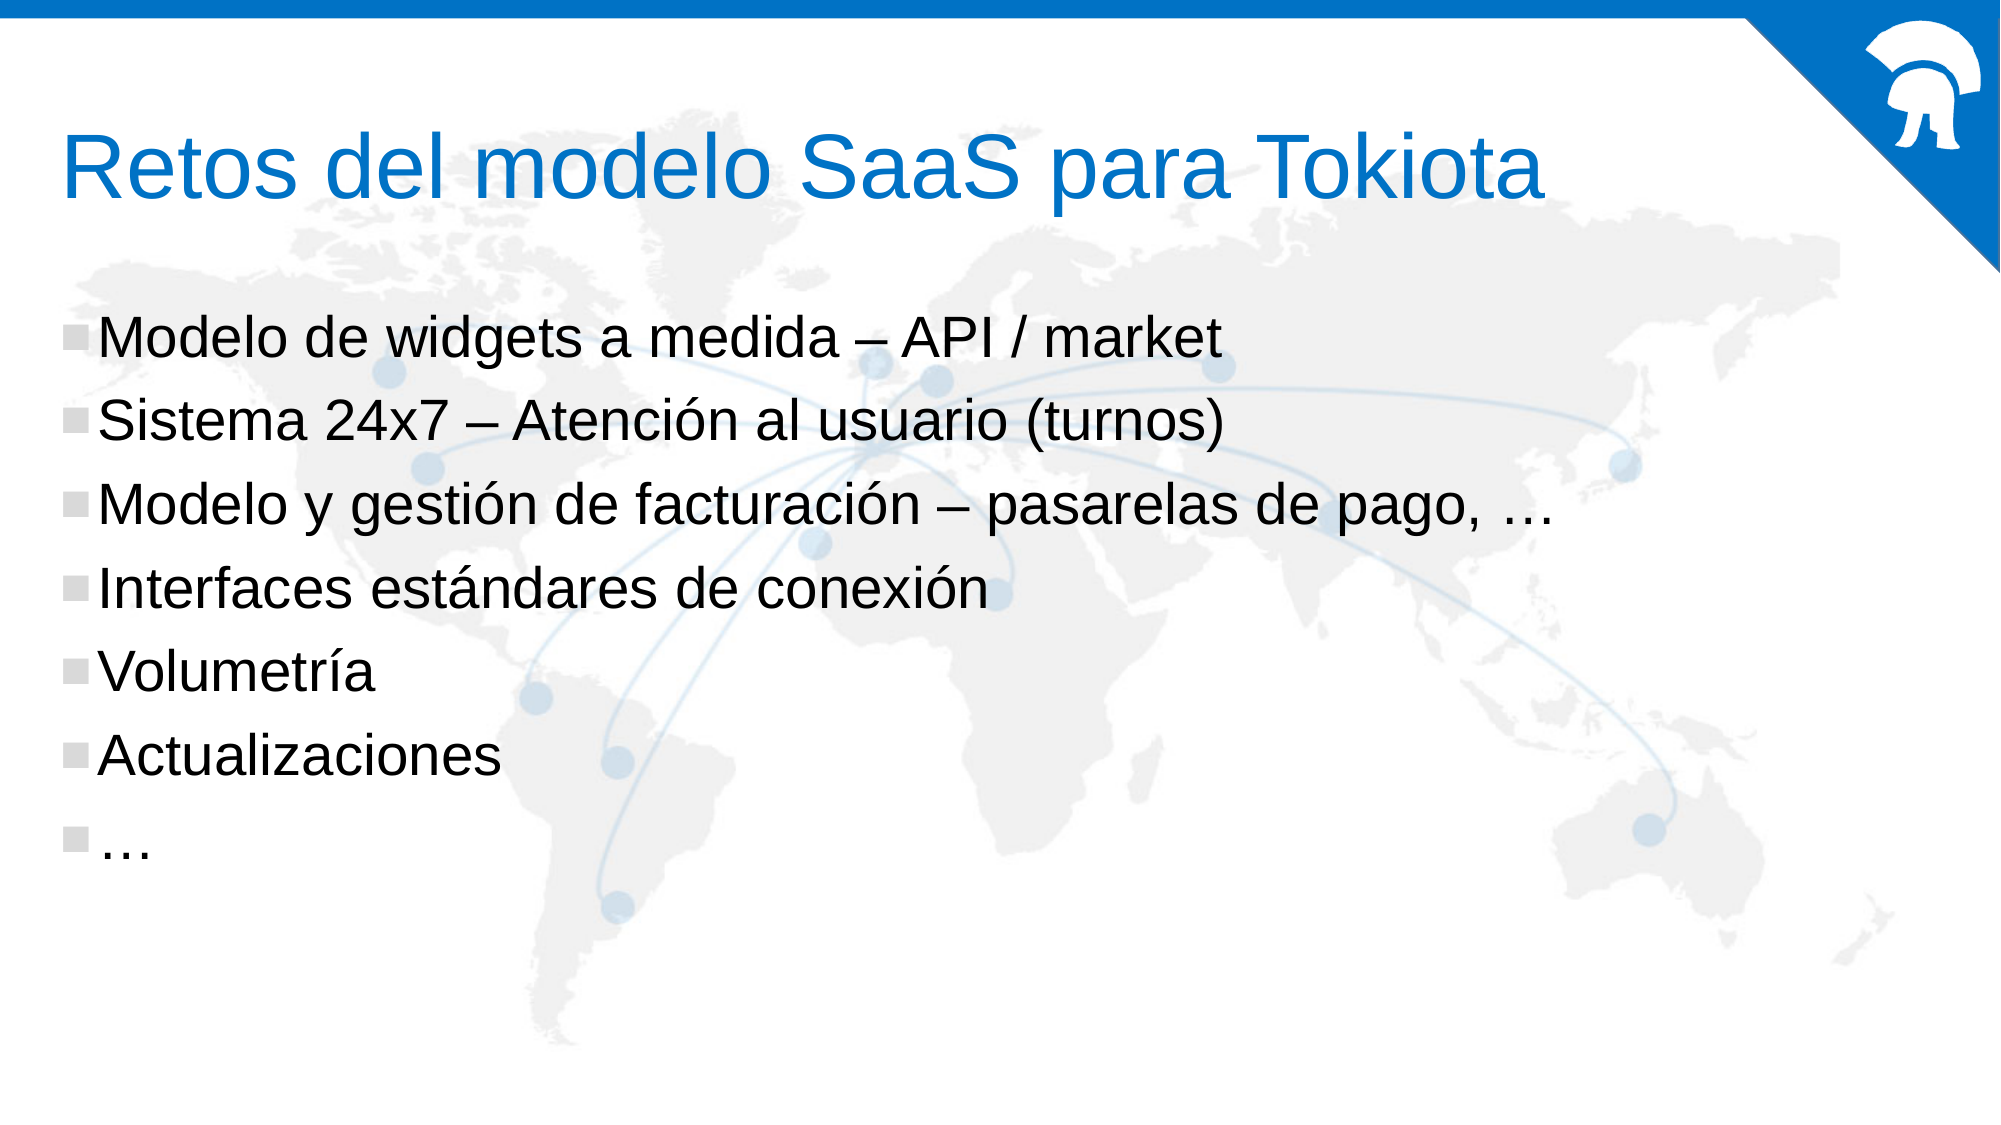

# Retos del modelo SaaS para Tokiota
Modelo de widgets a medida – API / market
Sistema 24x7 – Atención al usuario (turnos)
Modelo y gestión de facturación – pasarelas de pago, …
Interfaces estándares de conexión
Volumetría
Actualizaciones
…